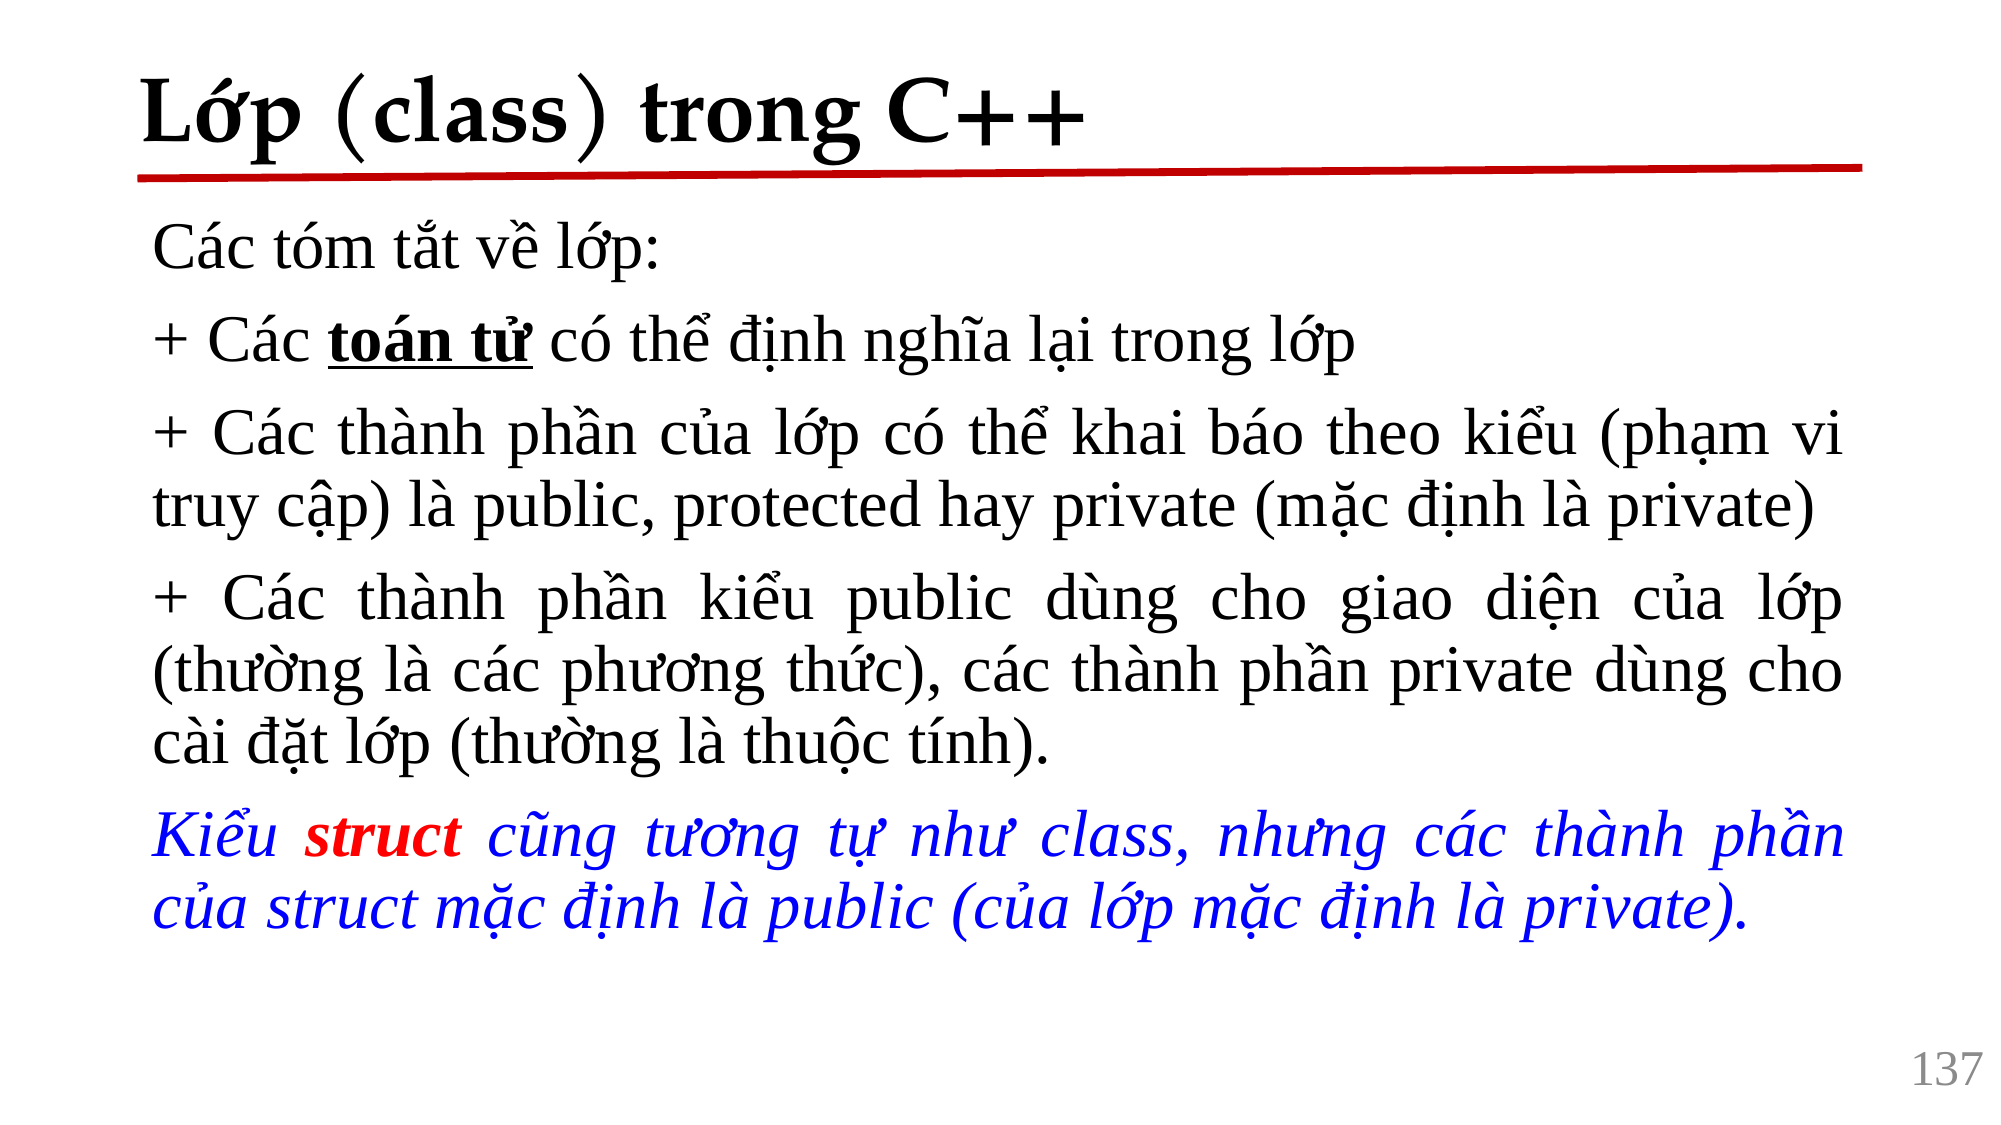

# Lớp (class) trong C++
Các tóm tắt về lớp:
+ Các toán tử có thể định nghĩa lại trong lớp
+ Các thành phần của lớp có thể khai báo theo kiểu (phạm vi truy cập) là public, protected hay private (mặc định là private)
+ Các thành phần kiểu public dùng cho giao diện của lớp (thường là các phương thức), các thành phần private dùng cho cài đặt lớp (thường là thuộc tính).
Kiểu struct cũng tương tự như class, nhưng các thành phần của struct mặc định là public (của lớp mặc định là private).
137